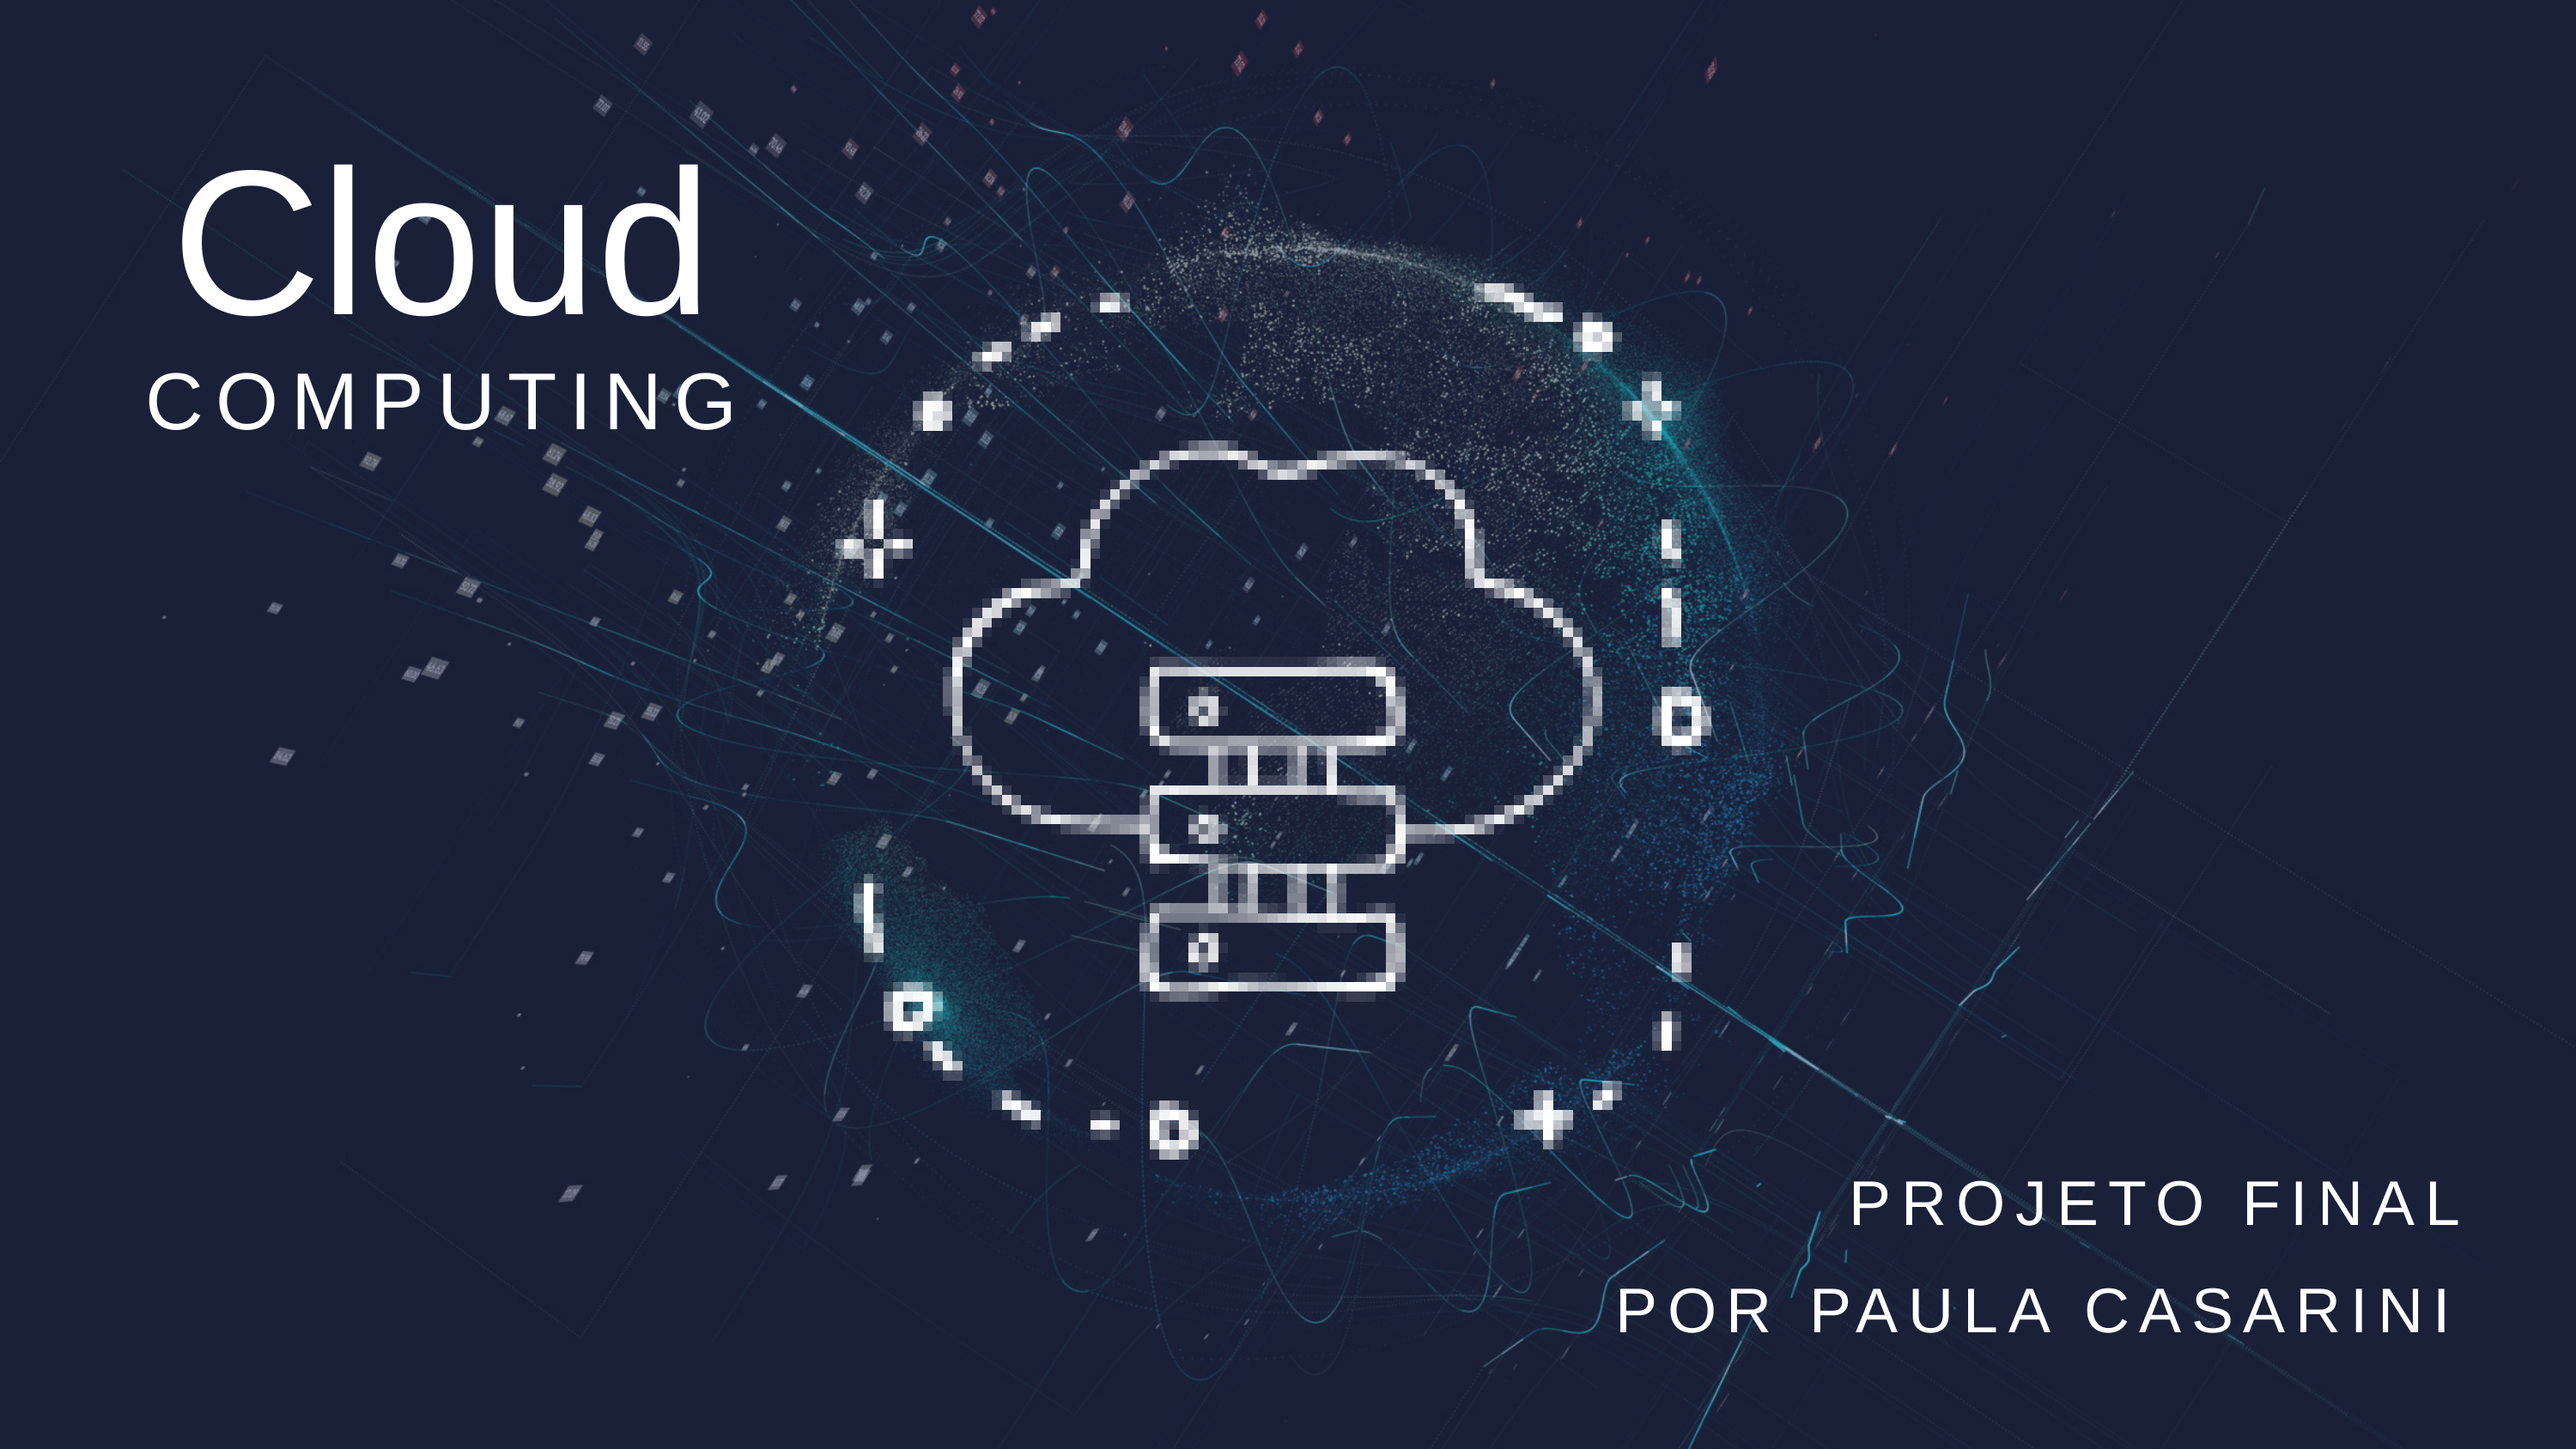

Cloud

COMPUTING
PROJETO FINAL
POR PAULA CASARINI